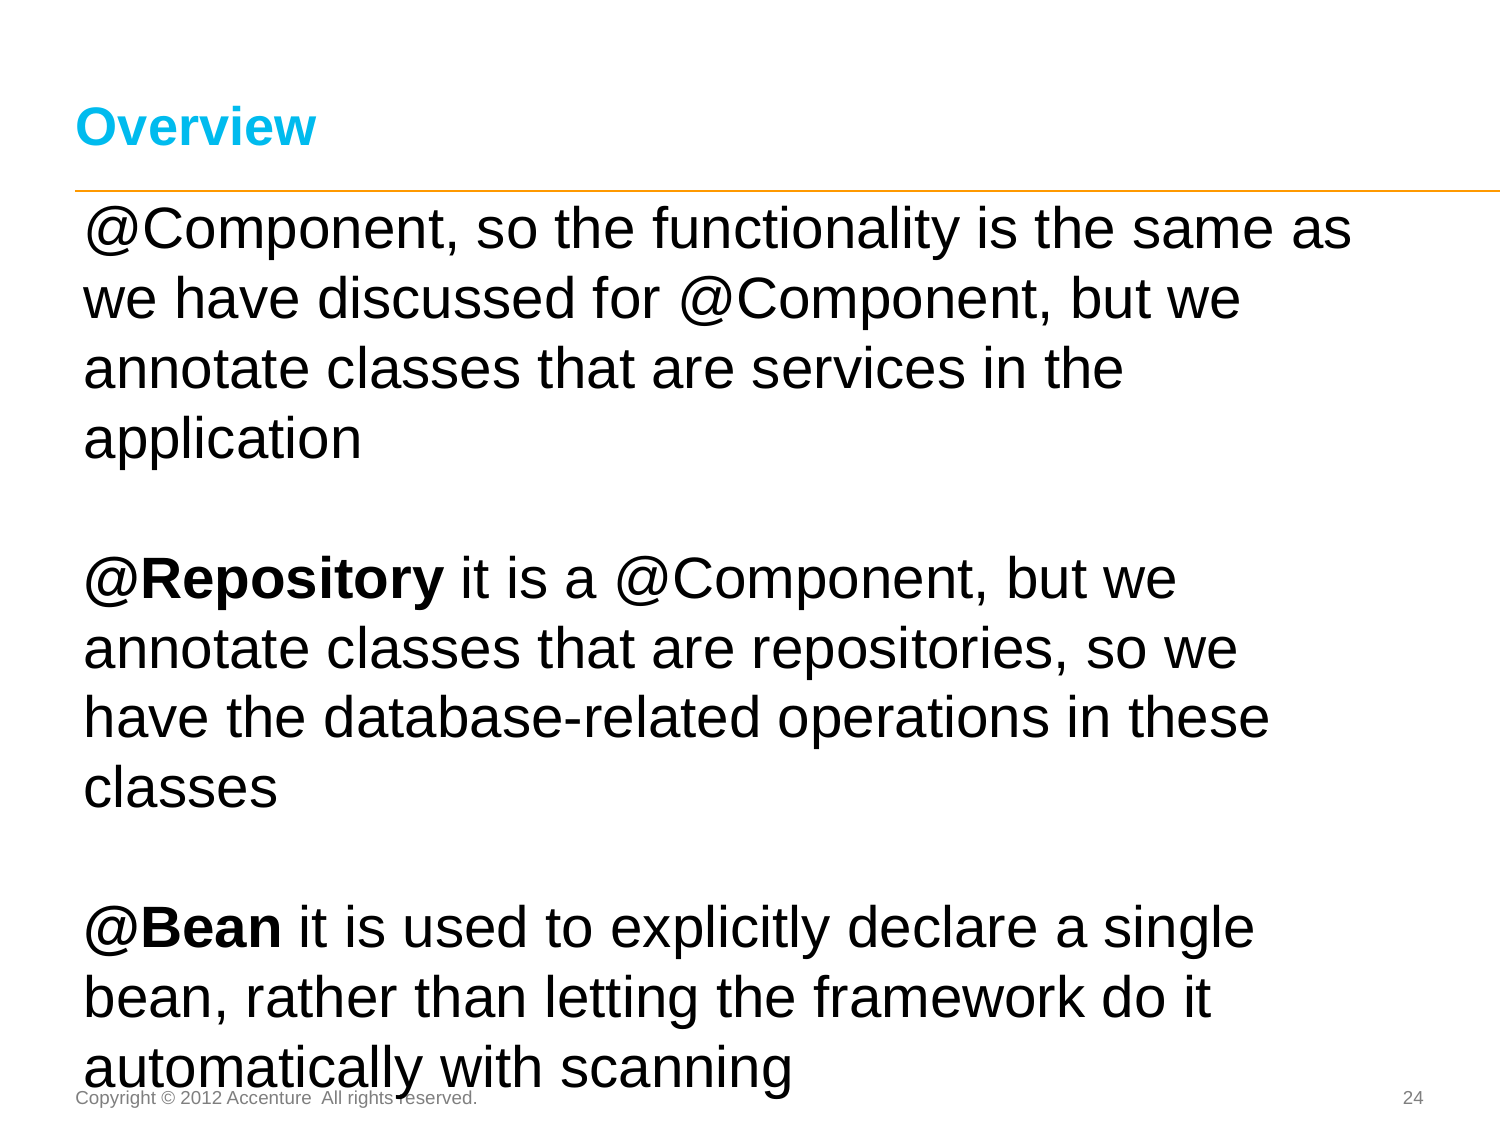

Overview
@Component, so the functionality is the same as we have discussed for @Component, but we annotate classes that are services in the application

@Repository it is a @Component, but we annotate classes that are repositories, so we have the database-related operations in these classes

@Bean it is used to explicitly declare a single bean, rather than letting the framework do it automatically with scanning